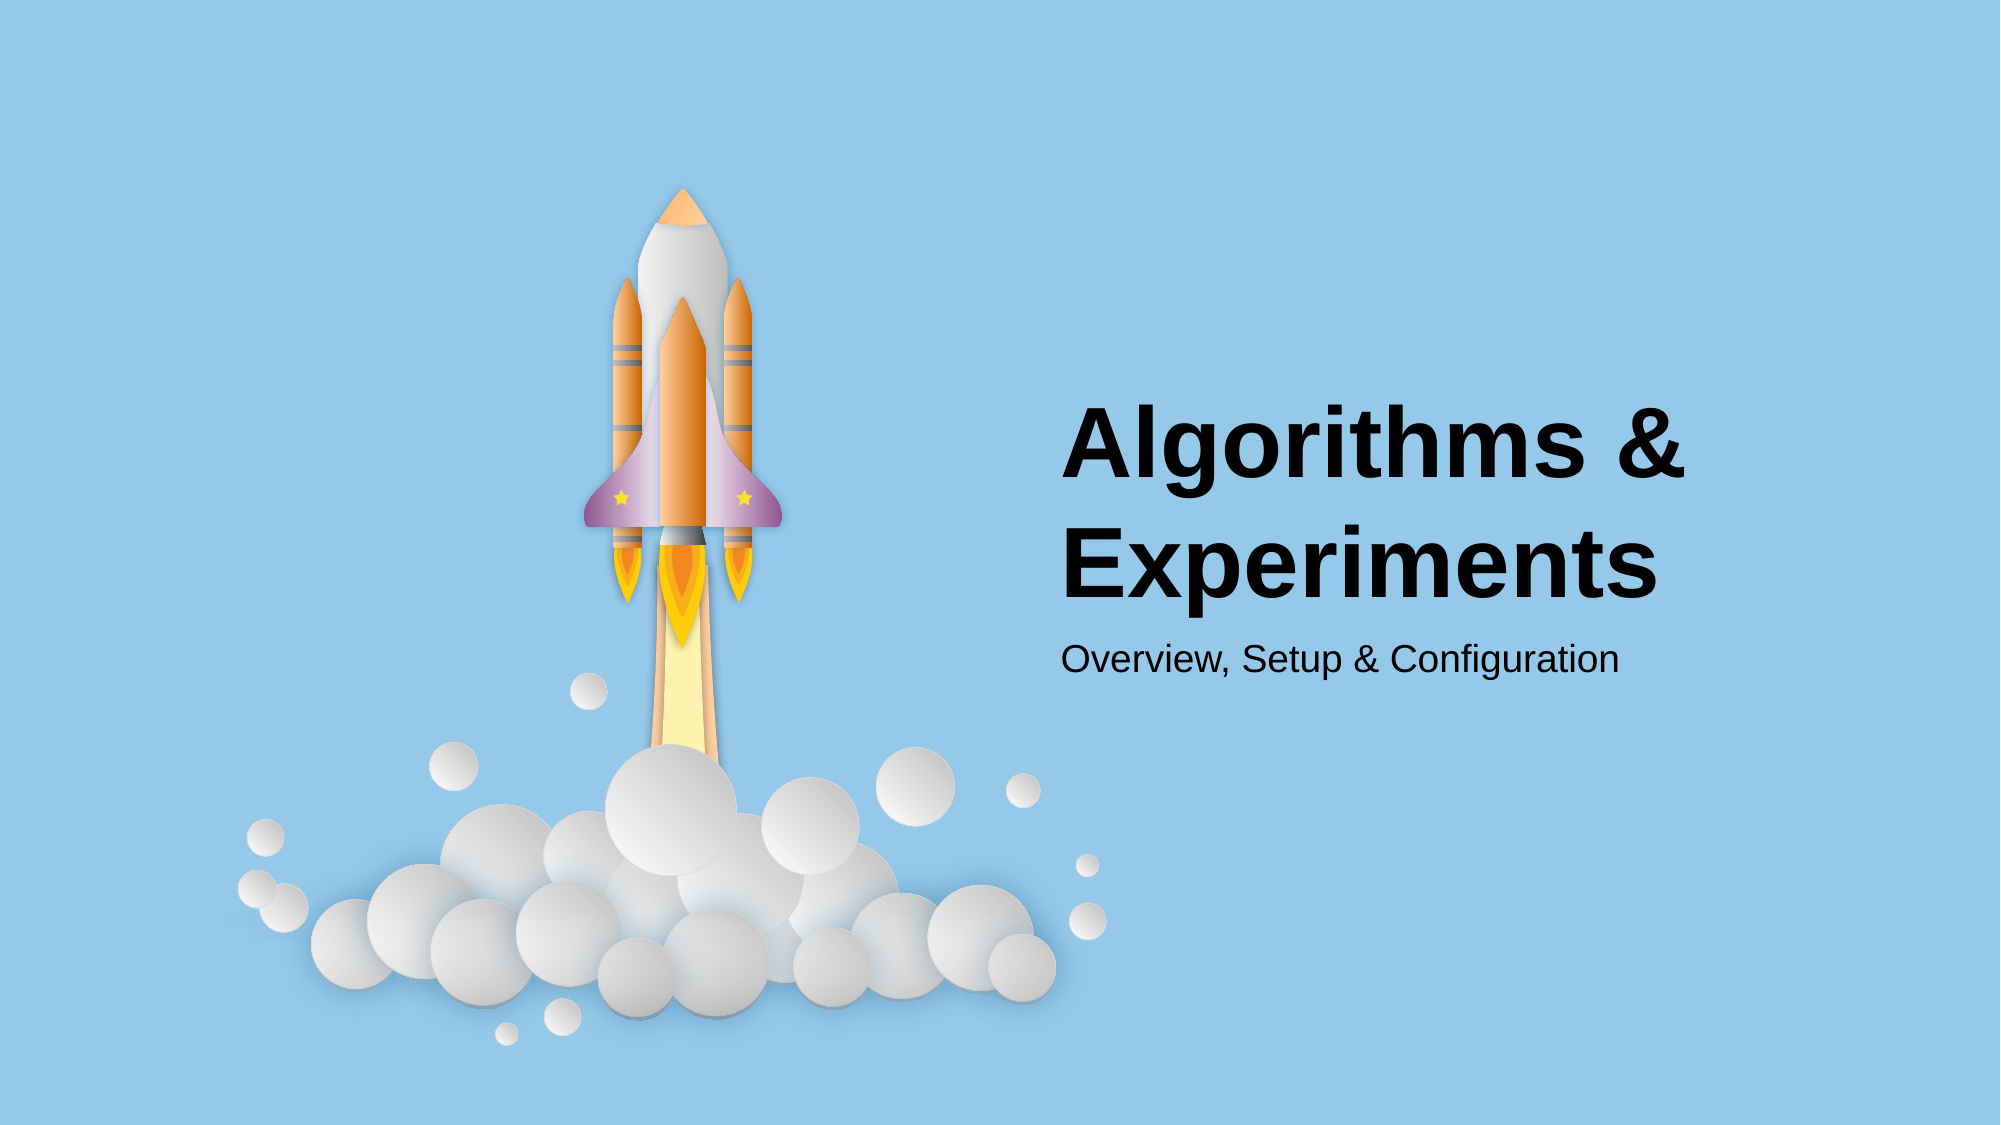

Algorithms & Experiments
Overview, Setup & Configuration